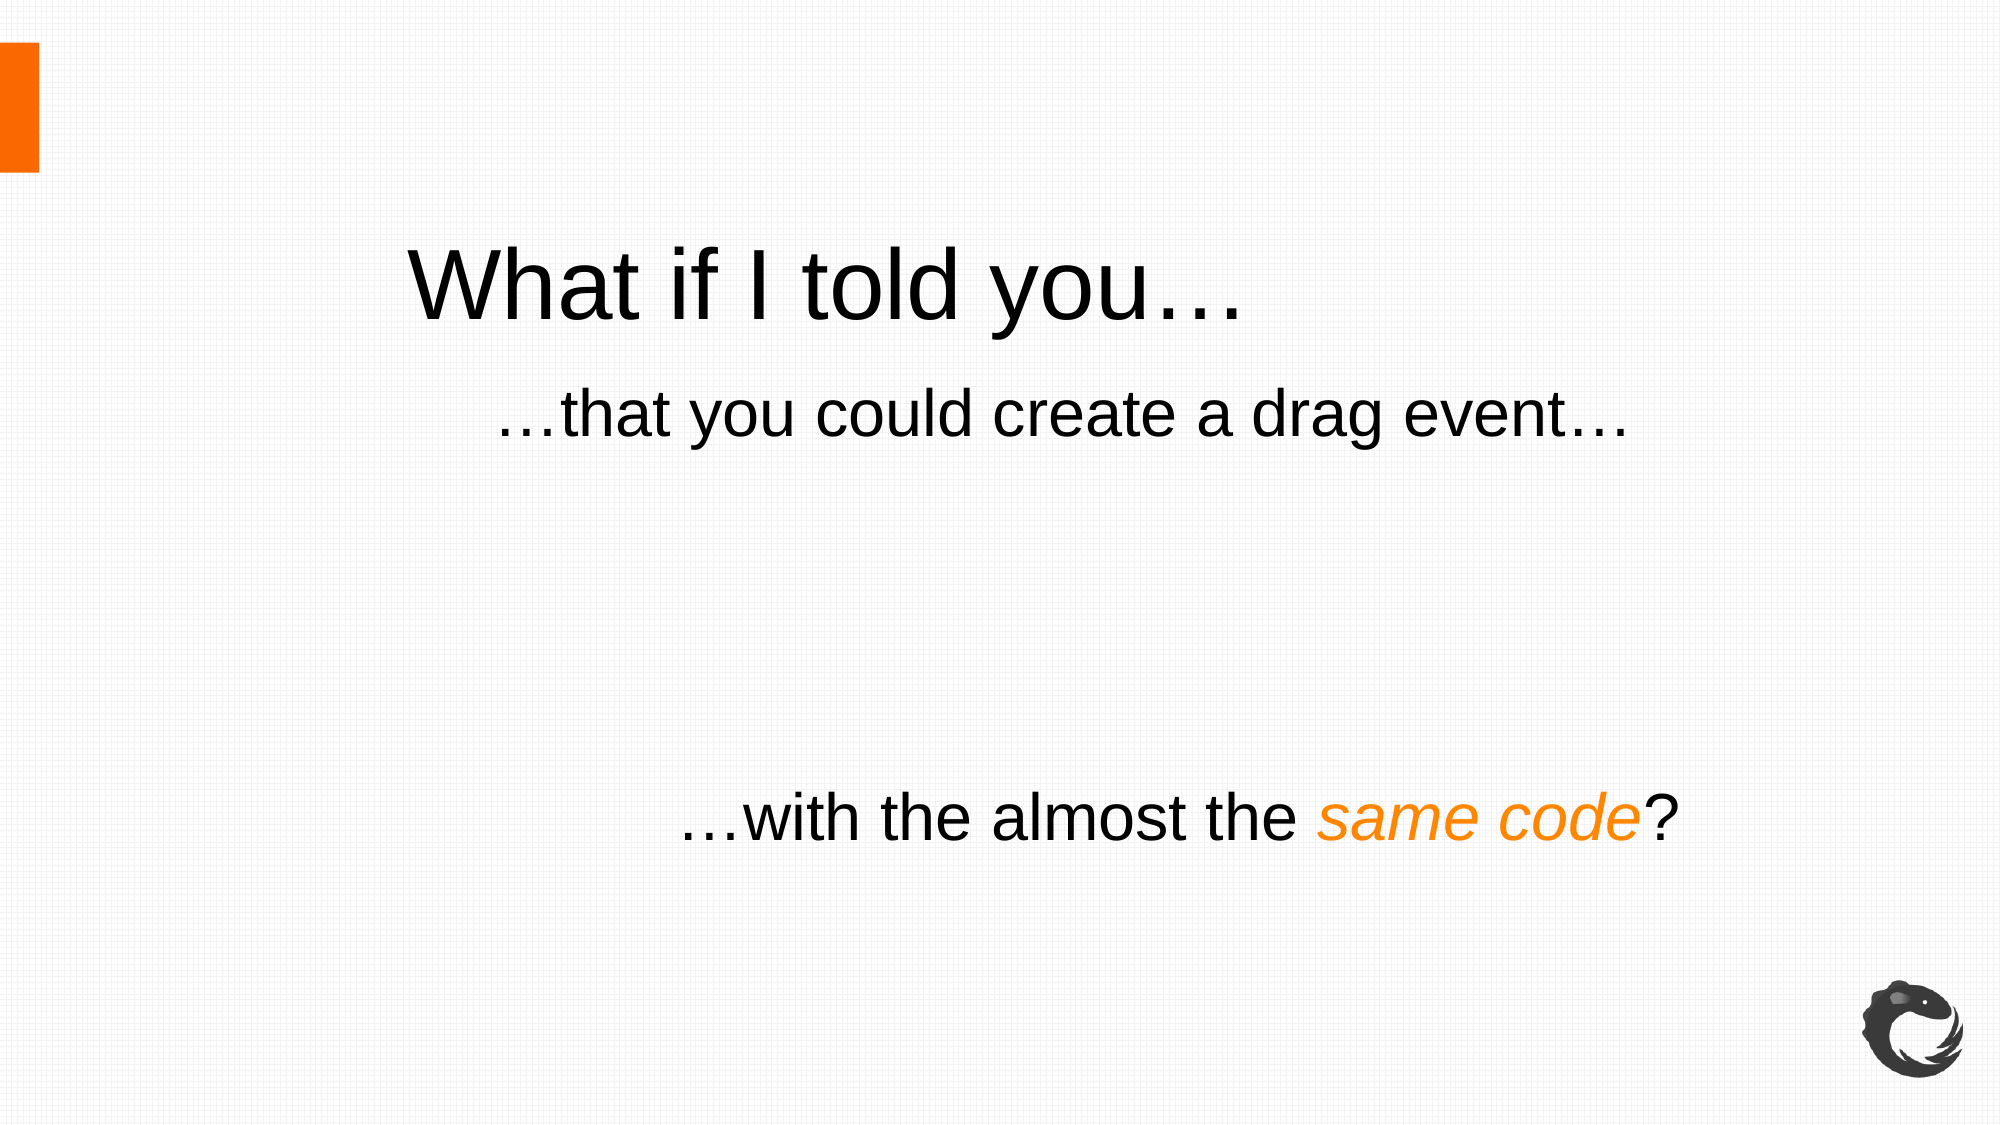

What if I told you…
…that you could create a drag event…
…with the almost the same code?